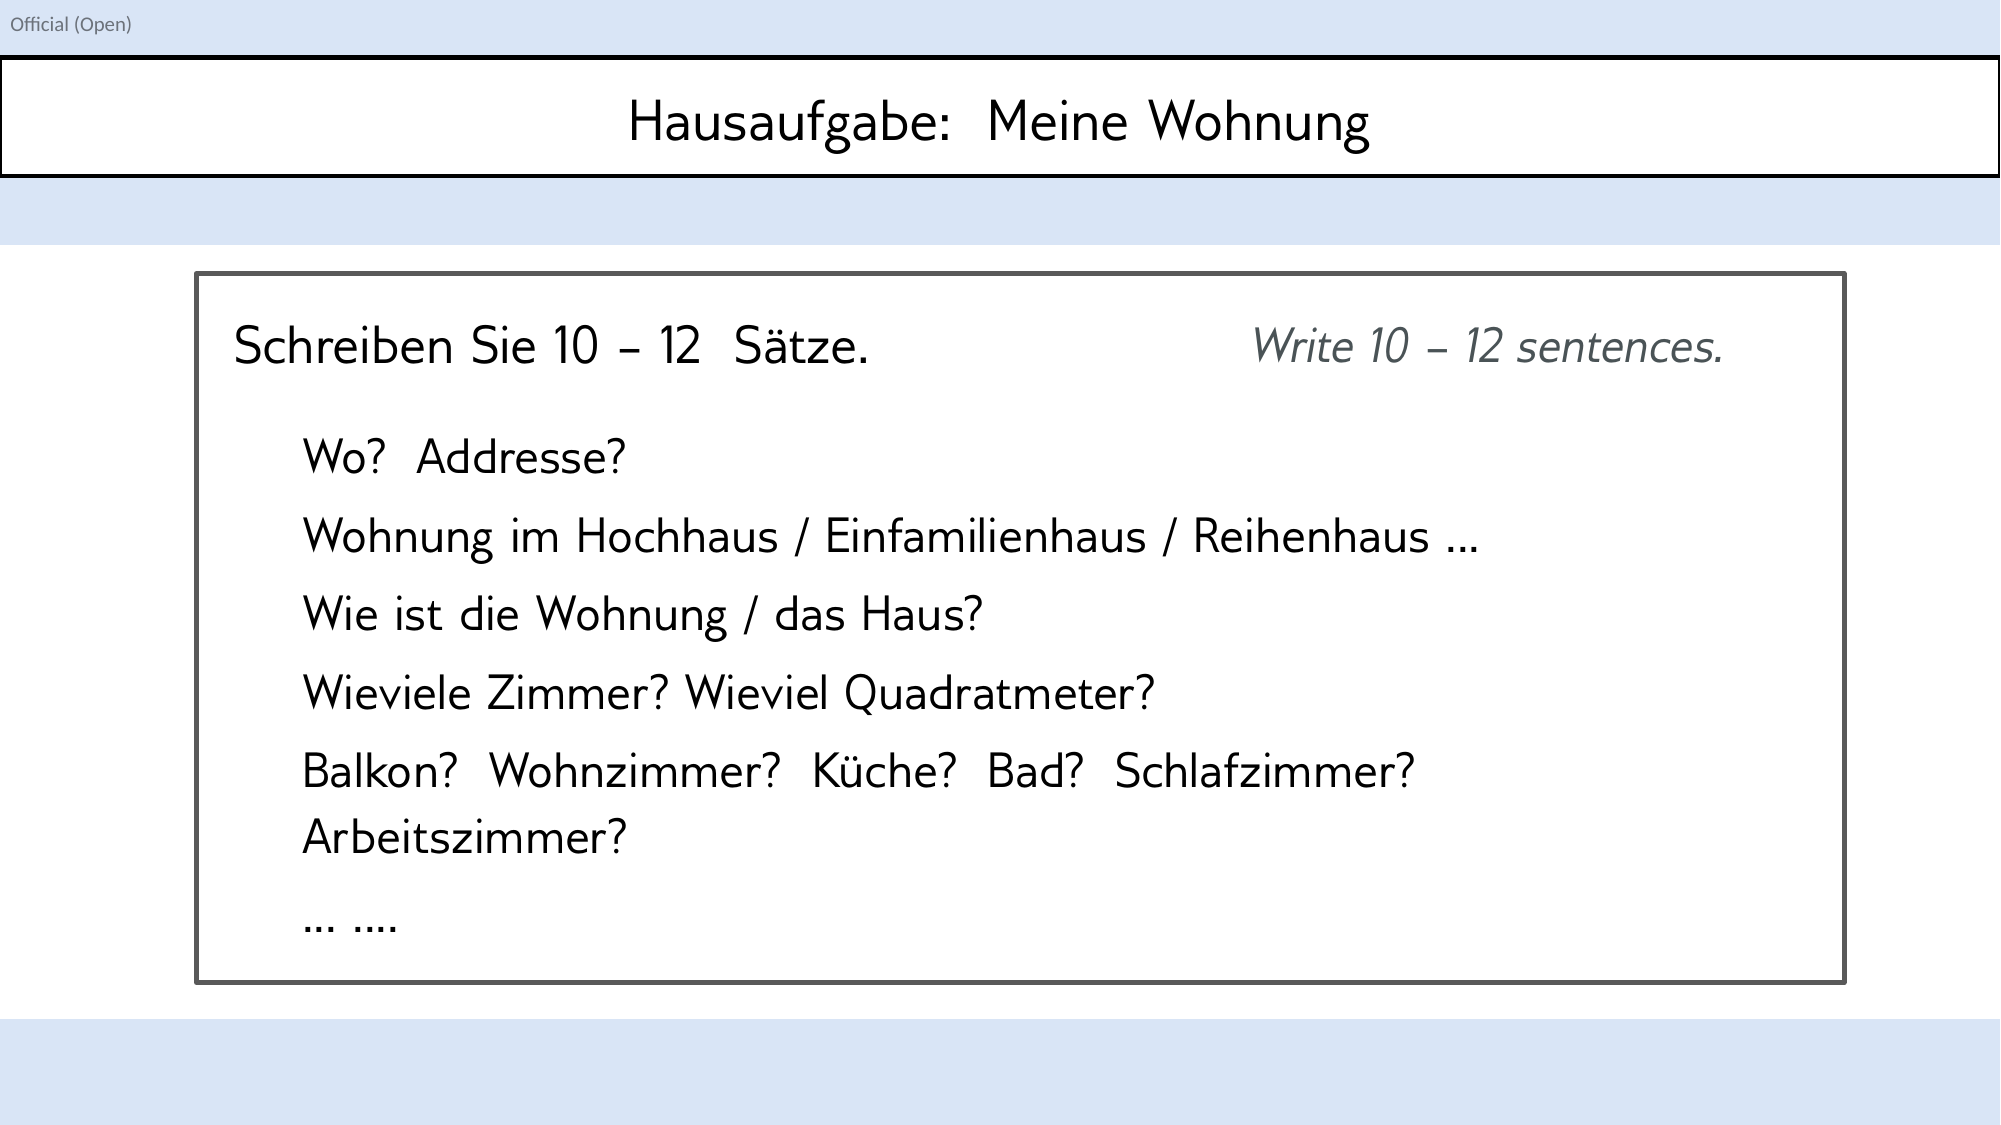

Hausaufgabe:  Meine Wohnung
ß

Schreiben Sie 10 – 12  Sätze.
Write 10 – 12 sentences.
Wo?  Addresse?
Wohnung im Hochhaus / Einfamilienhaus / Reihenhaus ...
Wie ist die Wohnung / das Haus?
Wieviele Zimmer? Wieviel Quadratmeter?
Balkon?  Wohnzimmer?  Küche?  Bad?  Schlafzimmer?  Arbeitszimmer?
... ....